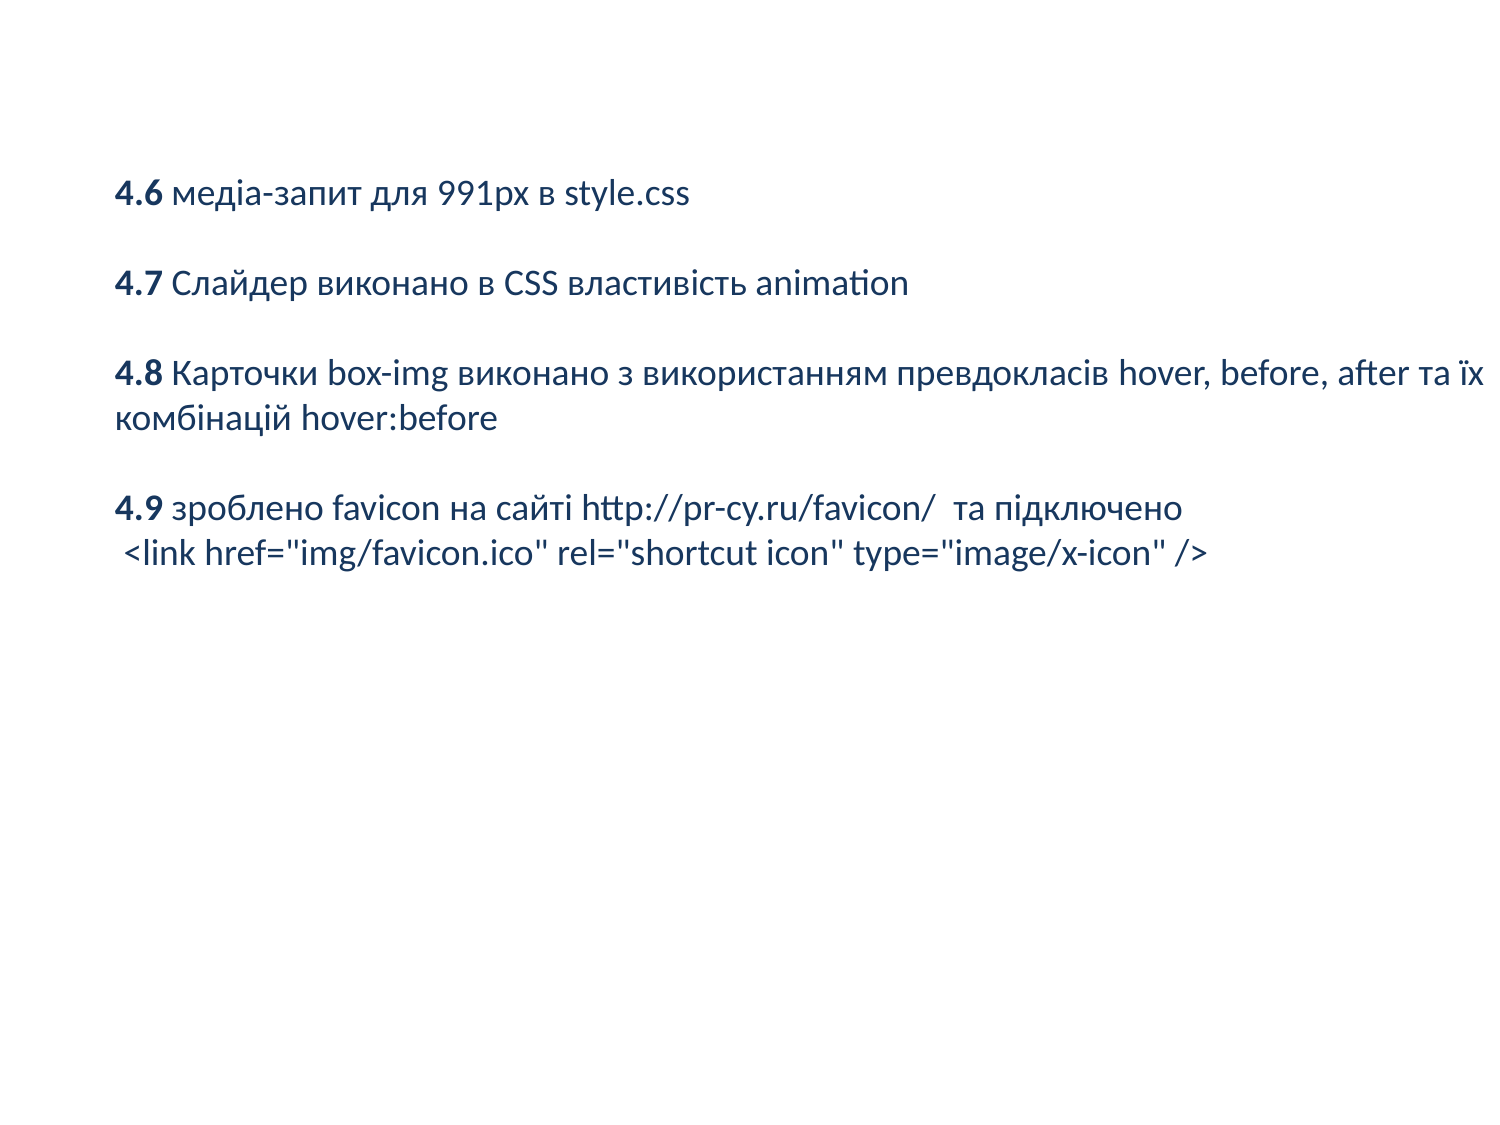

4.6 медіа-запит для 991px в style.css

4.7 Слайдер виконано в CSS властивість animation

4.8 Карточки box-img виконано з використанням превдокласів hover, before, after та їх комбінацій hover:before

4.9 зроблено favicon на сайті http://pr-cy.ru/favicon/  та підключено
 <link href="img/favicon.ico" rel="shortcut icon" type="image/x-icon" />